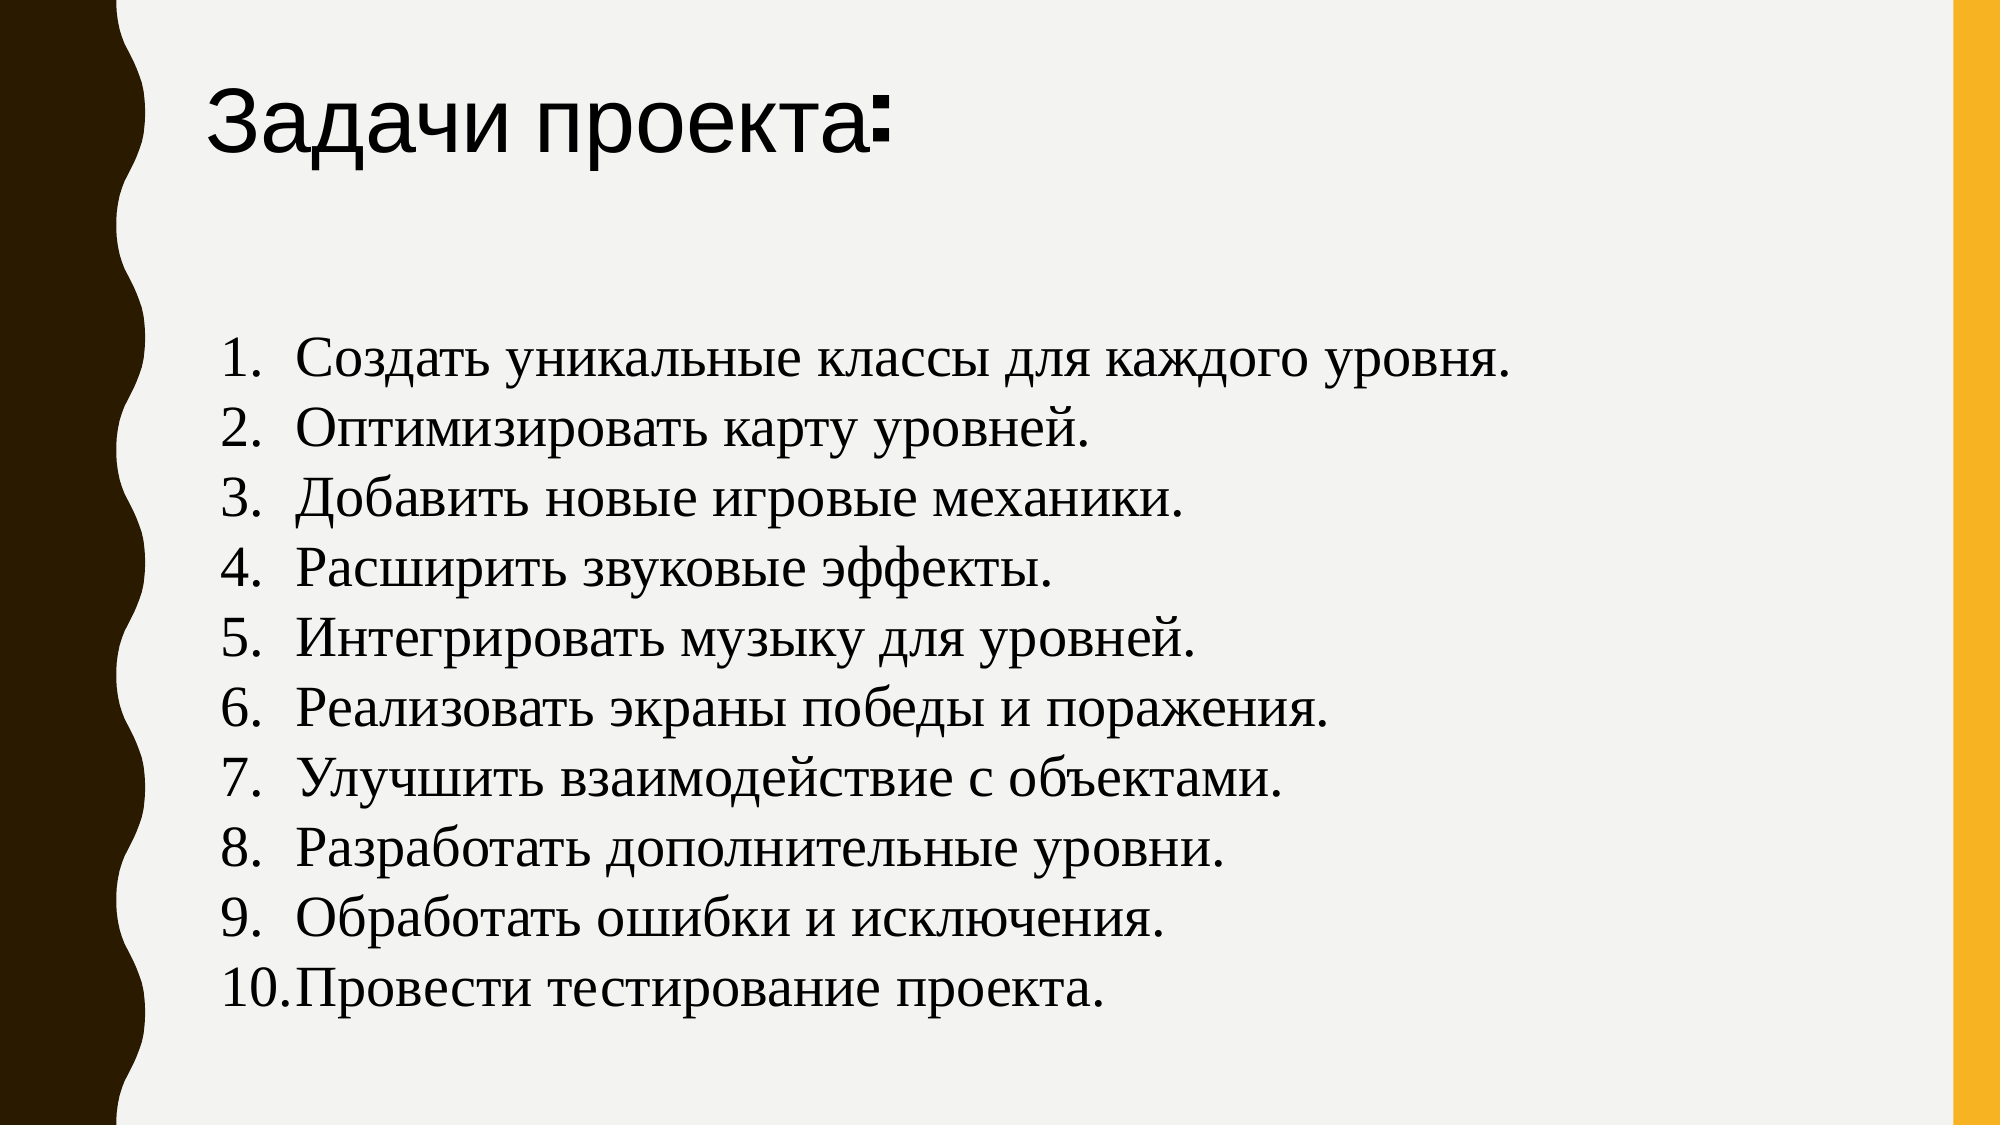

# Задачи проекта:
Создать уникальные классы для каждого уровня.
Оптимизировать карту уровней.
Добавить новые игровые механики.
Расширить звуковые эффекты.
Интегрировать музыку для уровней.
Реализовать экраны победы и поражения.
Улучшить взаимодействие с объектами.
Разработать дополнительные уровни.
Обработать ошибки и исключения.
Провести тестирование проекта.